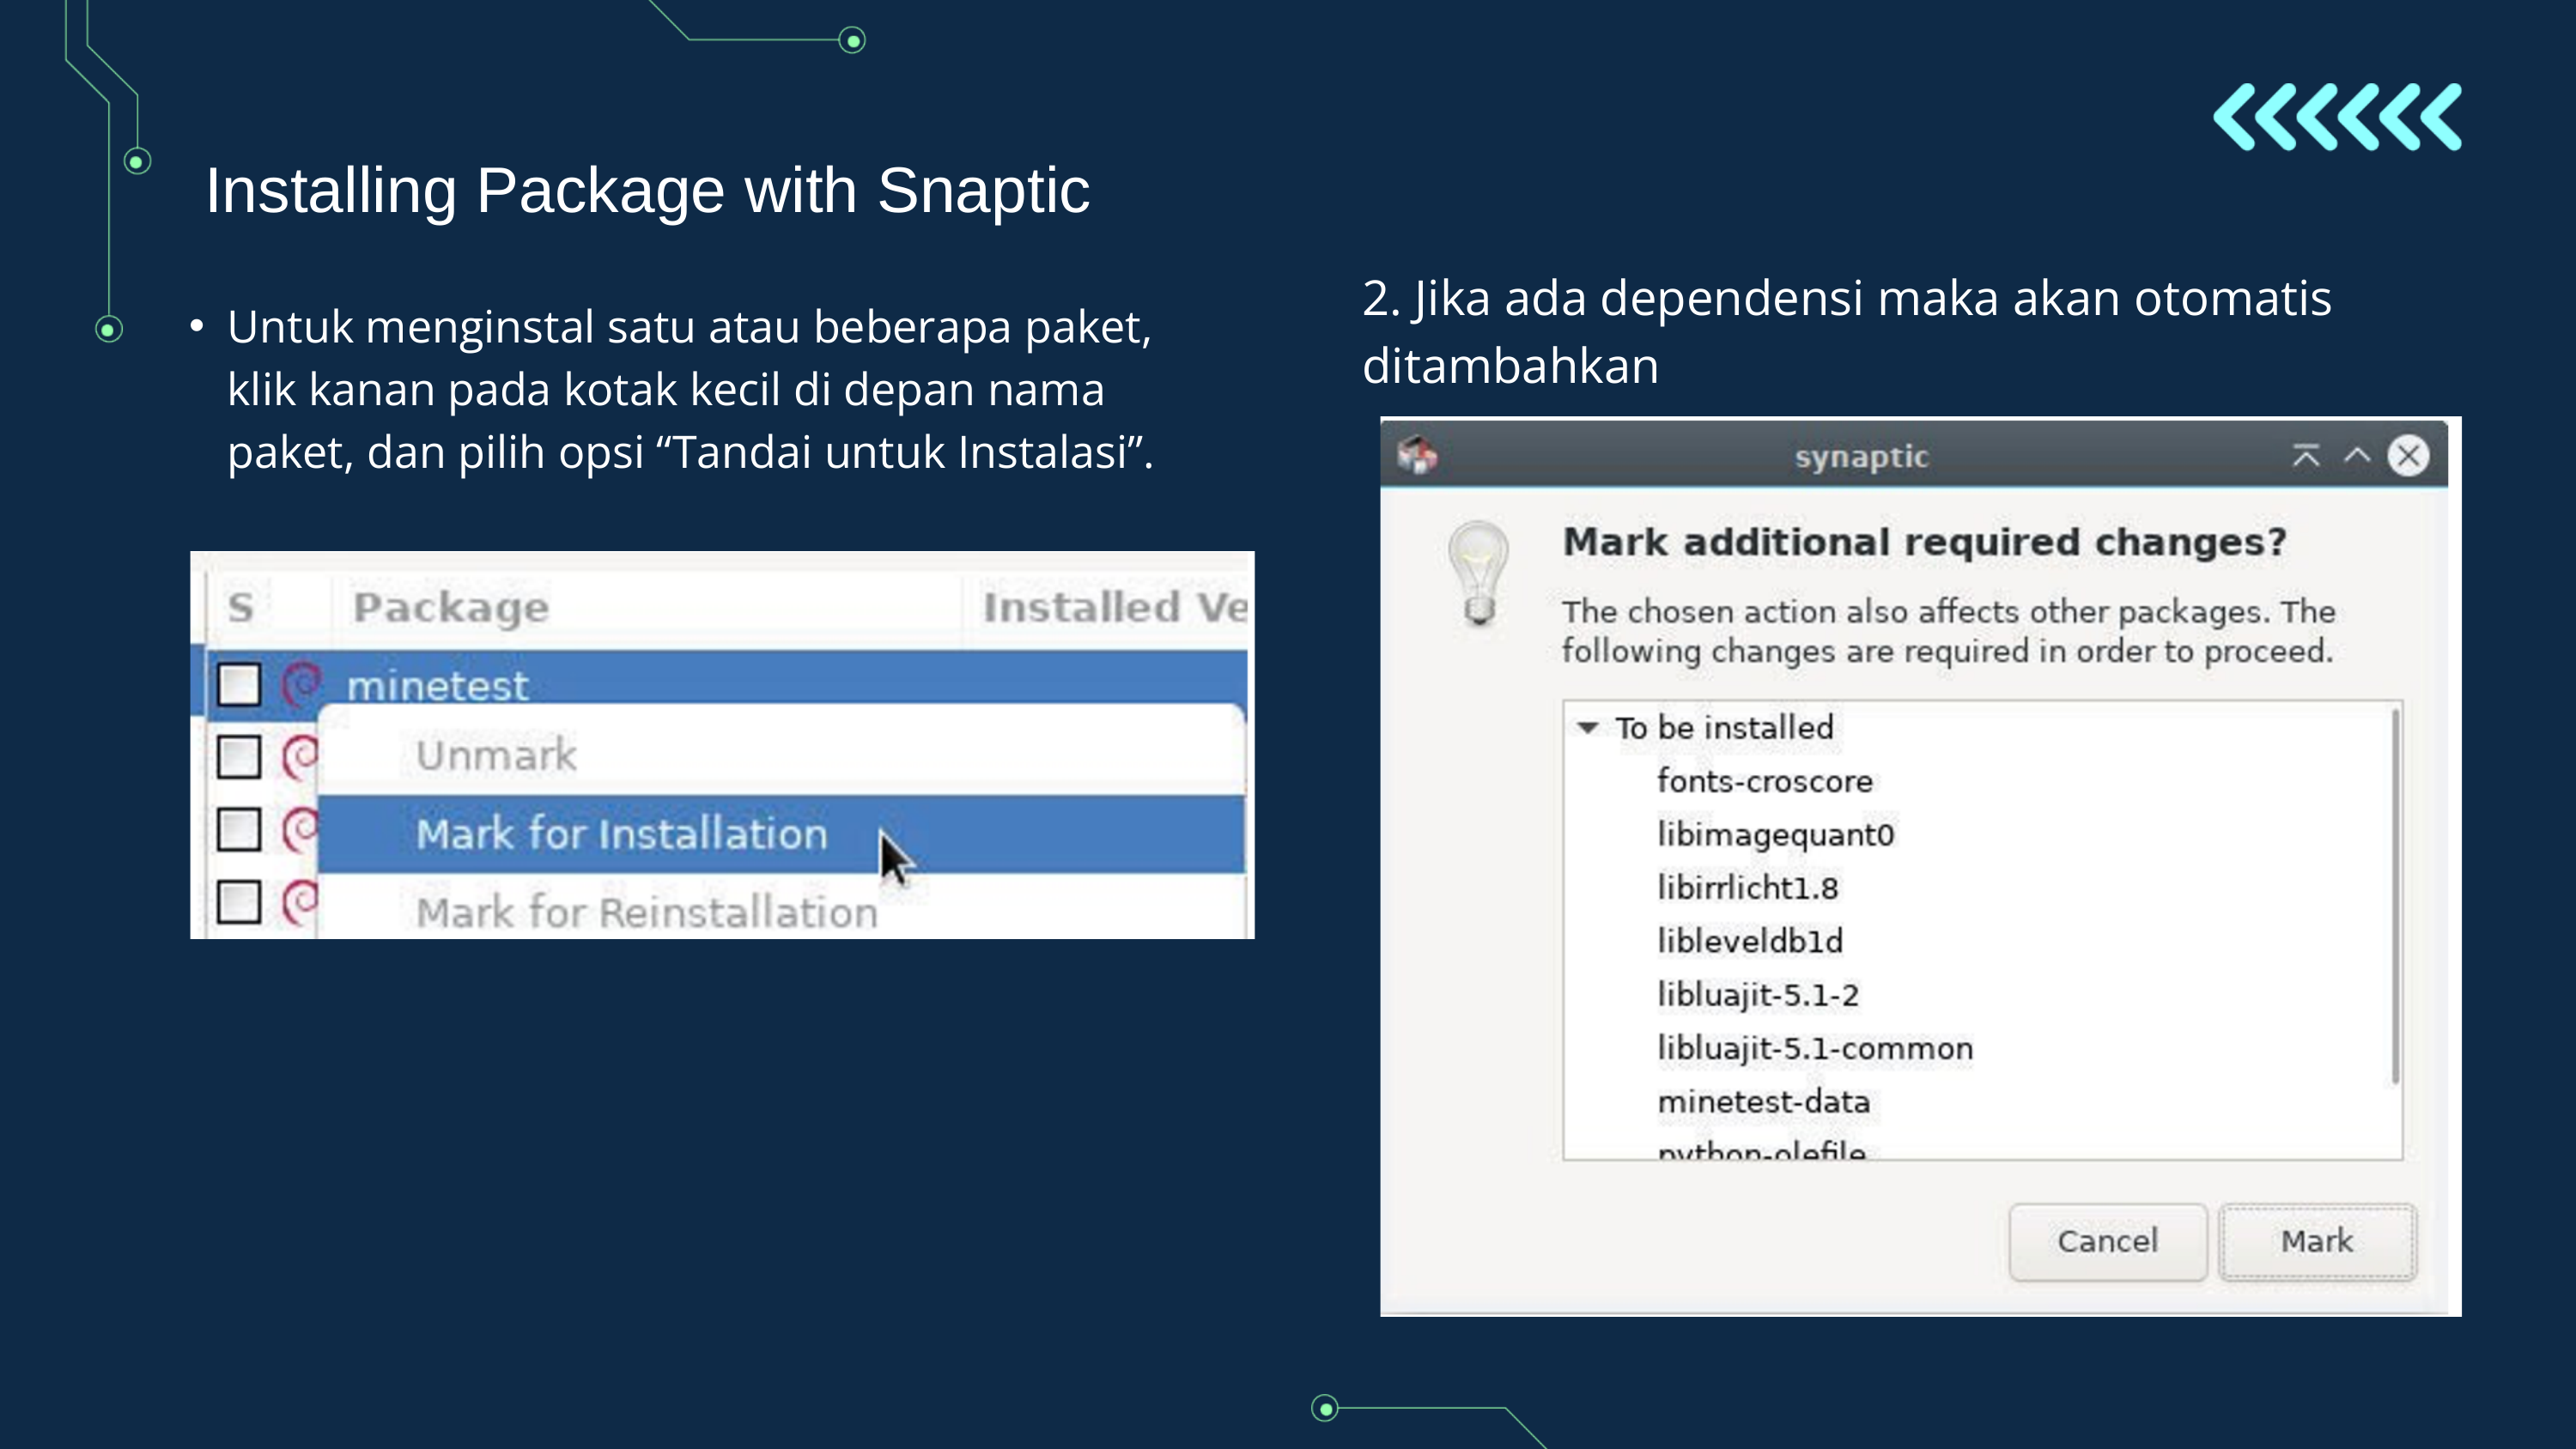

Installing Package with Snaptic
2. Jika ada dependensi maka akan otomatis ditambahkan
Untuk menginstal satu atau beberapa paket, klik kanan pada kotak kecil di depan nama paket, dan pilih opsi “Tandai untuk Instalasi”.